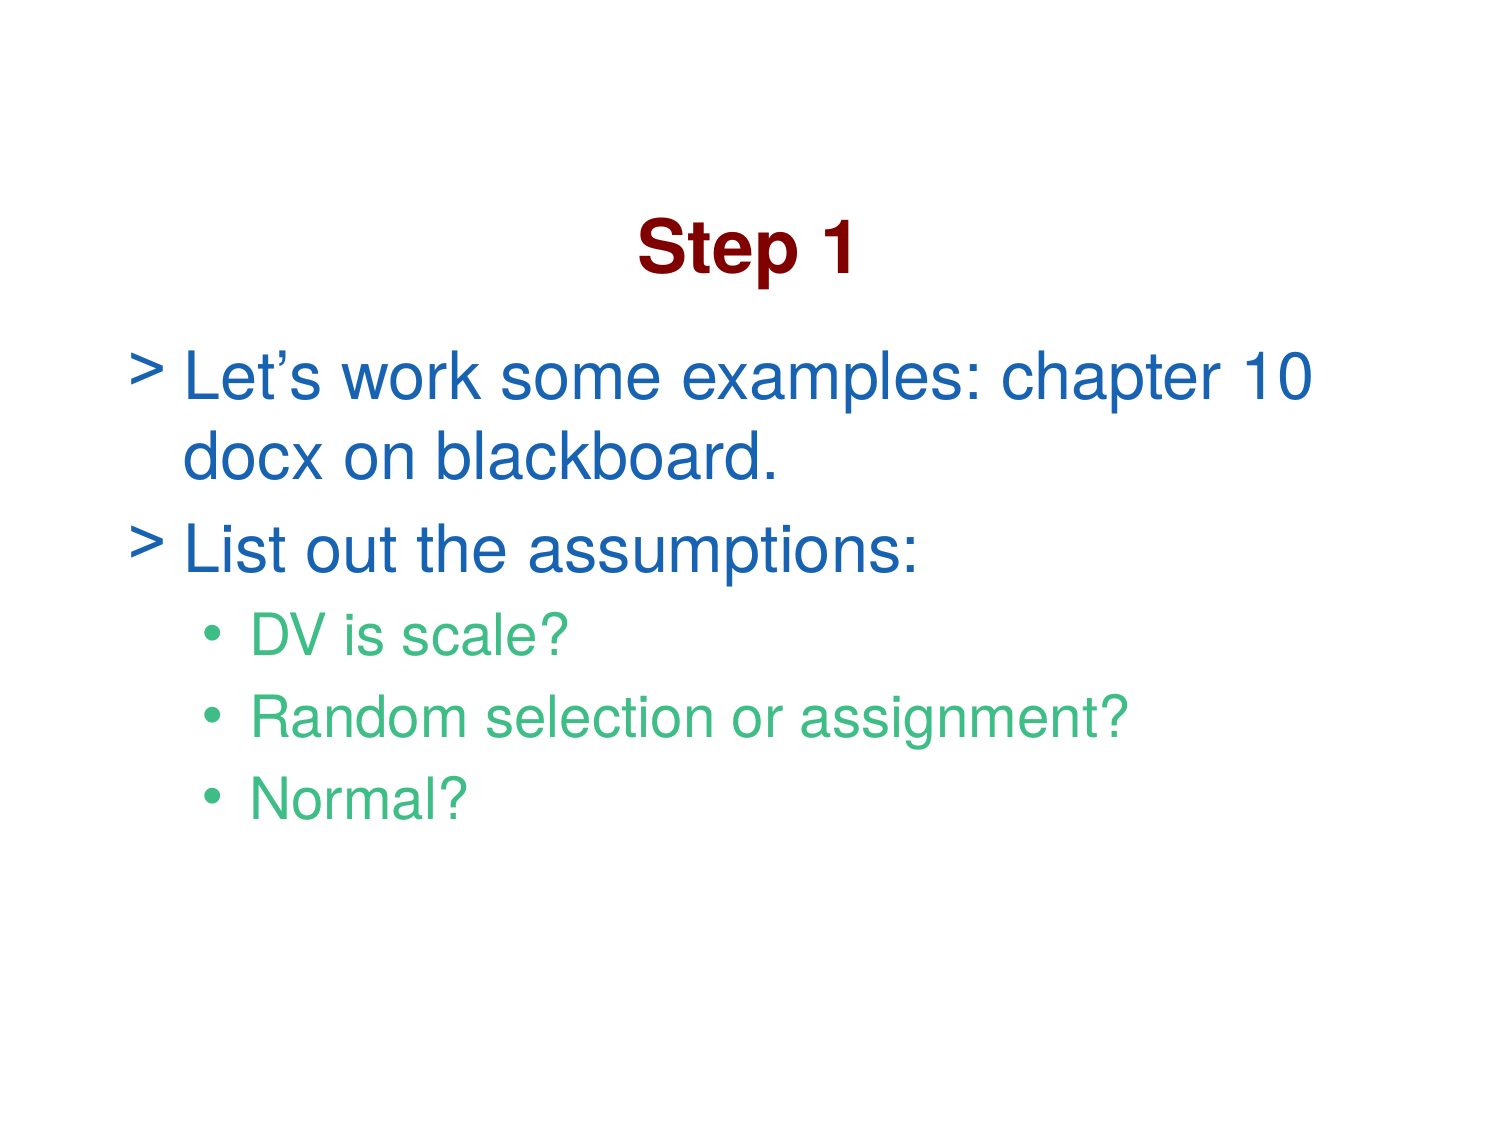

# Step 1
Let’s work some examples: chapter 10 docx on blackboard.
List out the assumptions:
DV is scale?
Random selection or assignment?
Normal?